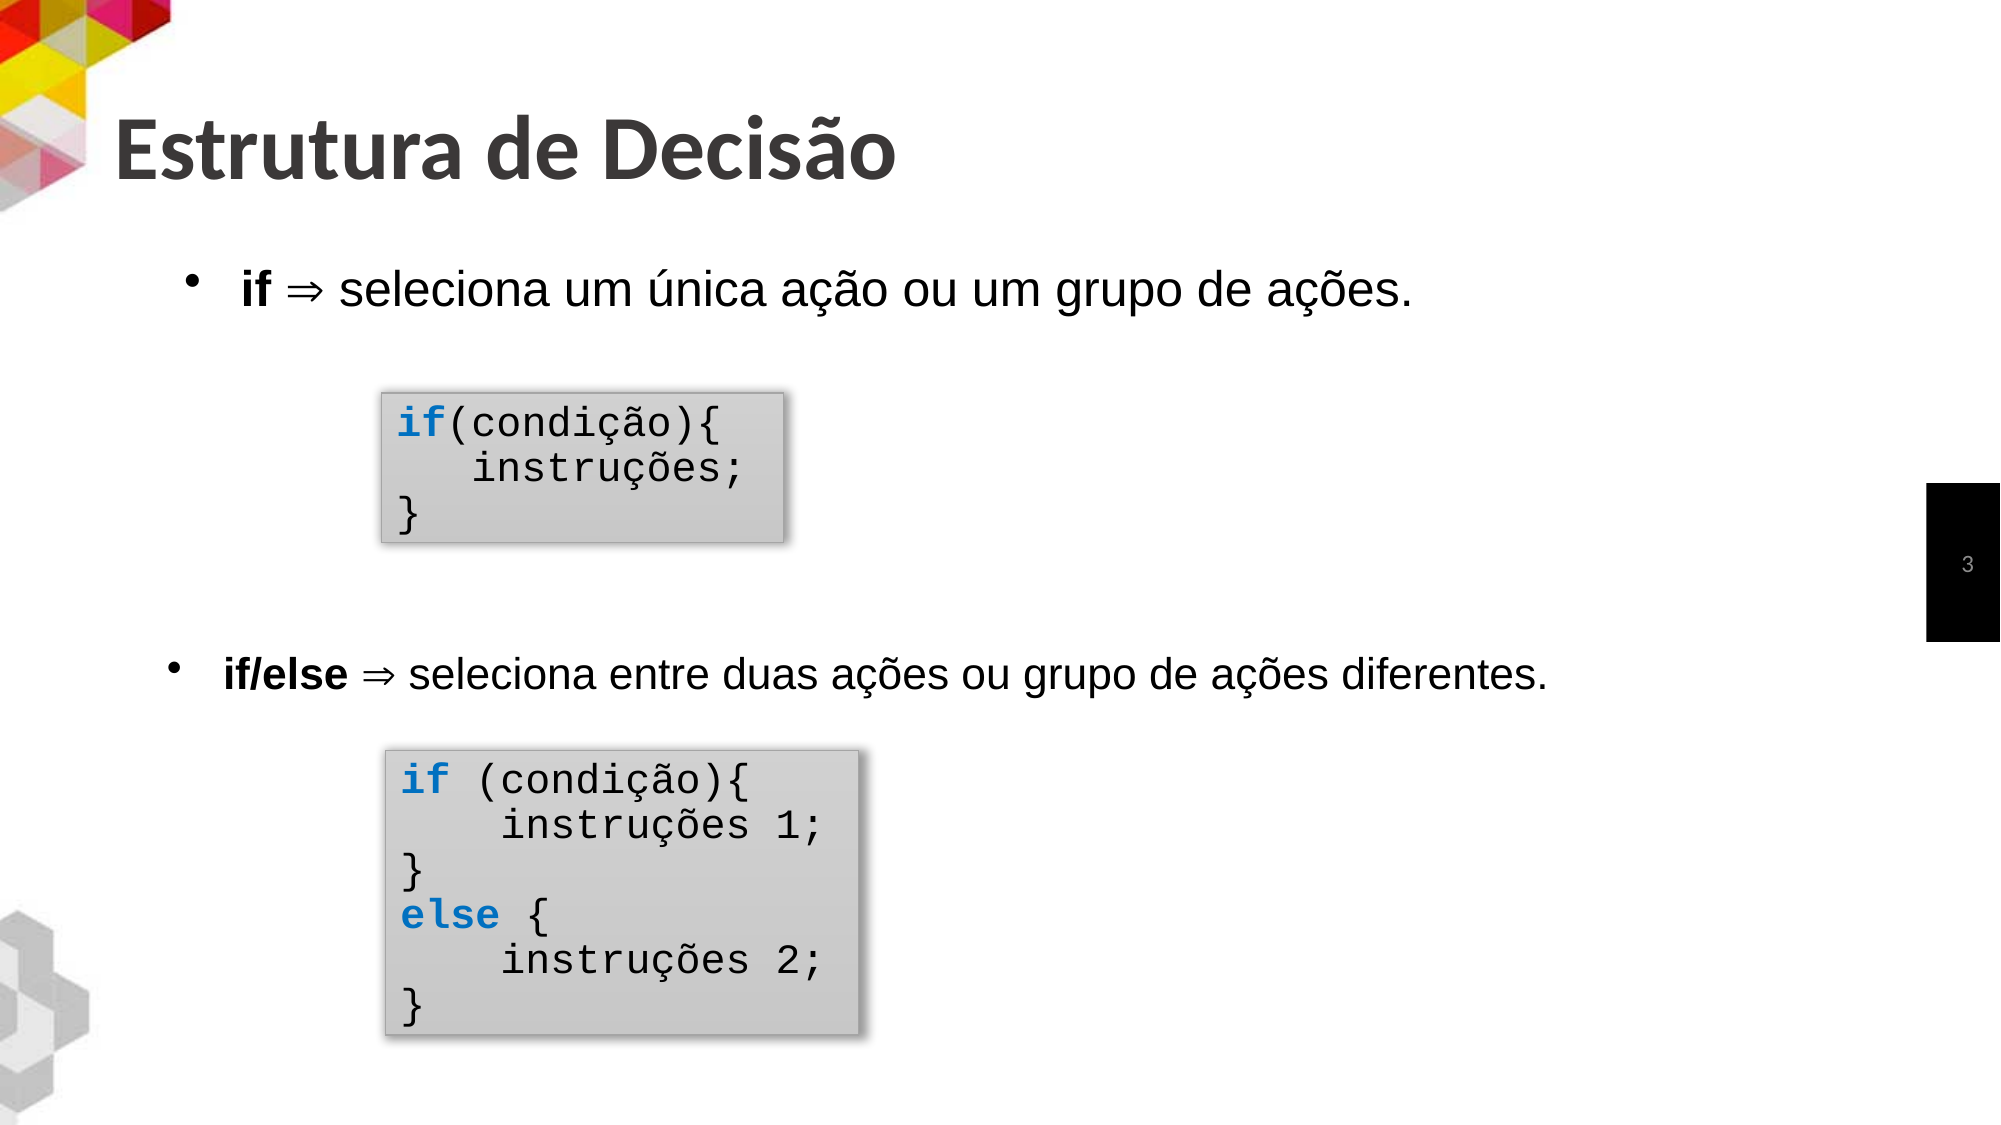

# Estrutura de Decisão
if ⇒ seleciona um única ação ou um grupo de ações.

if(condição){
   instruções;
}
3
if/else ⇒ seleciona entre duas ações ou grupo de ações diferentes.

if (condição){
    instruções 1;
}
else {
    instruções 2;
}